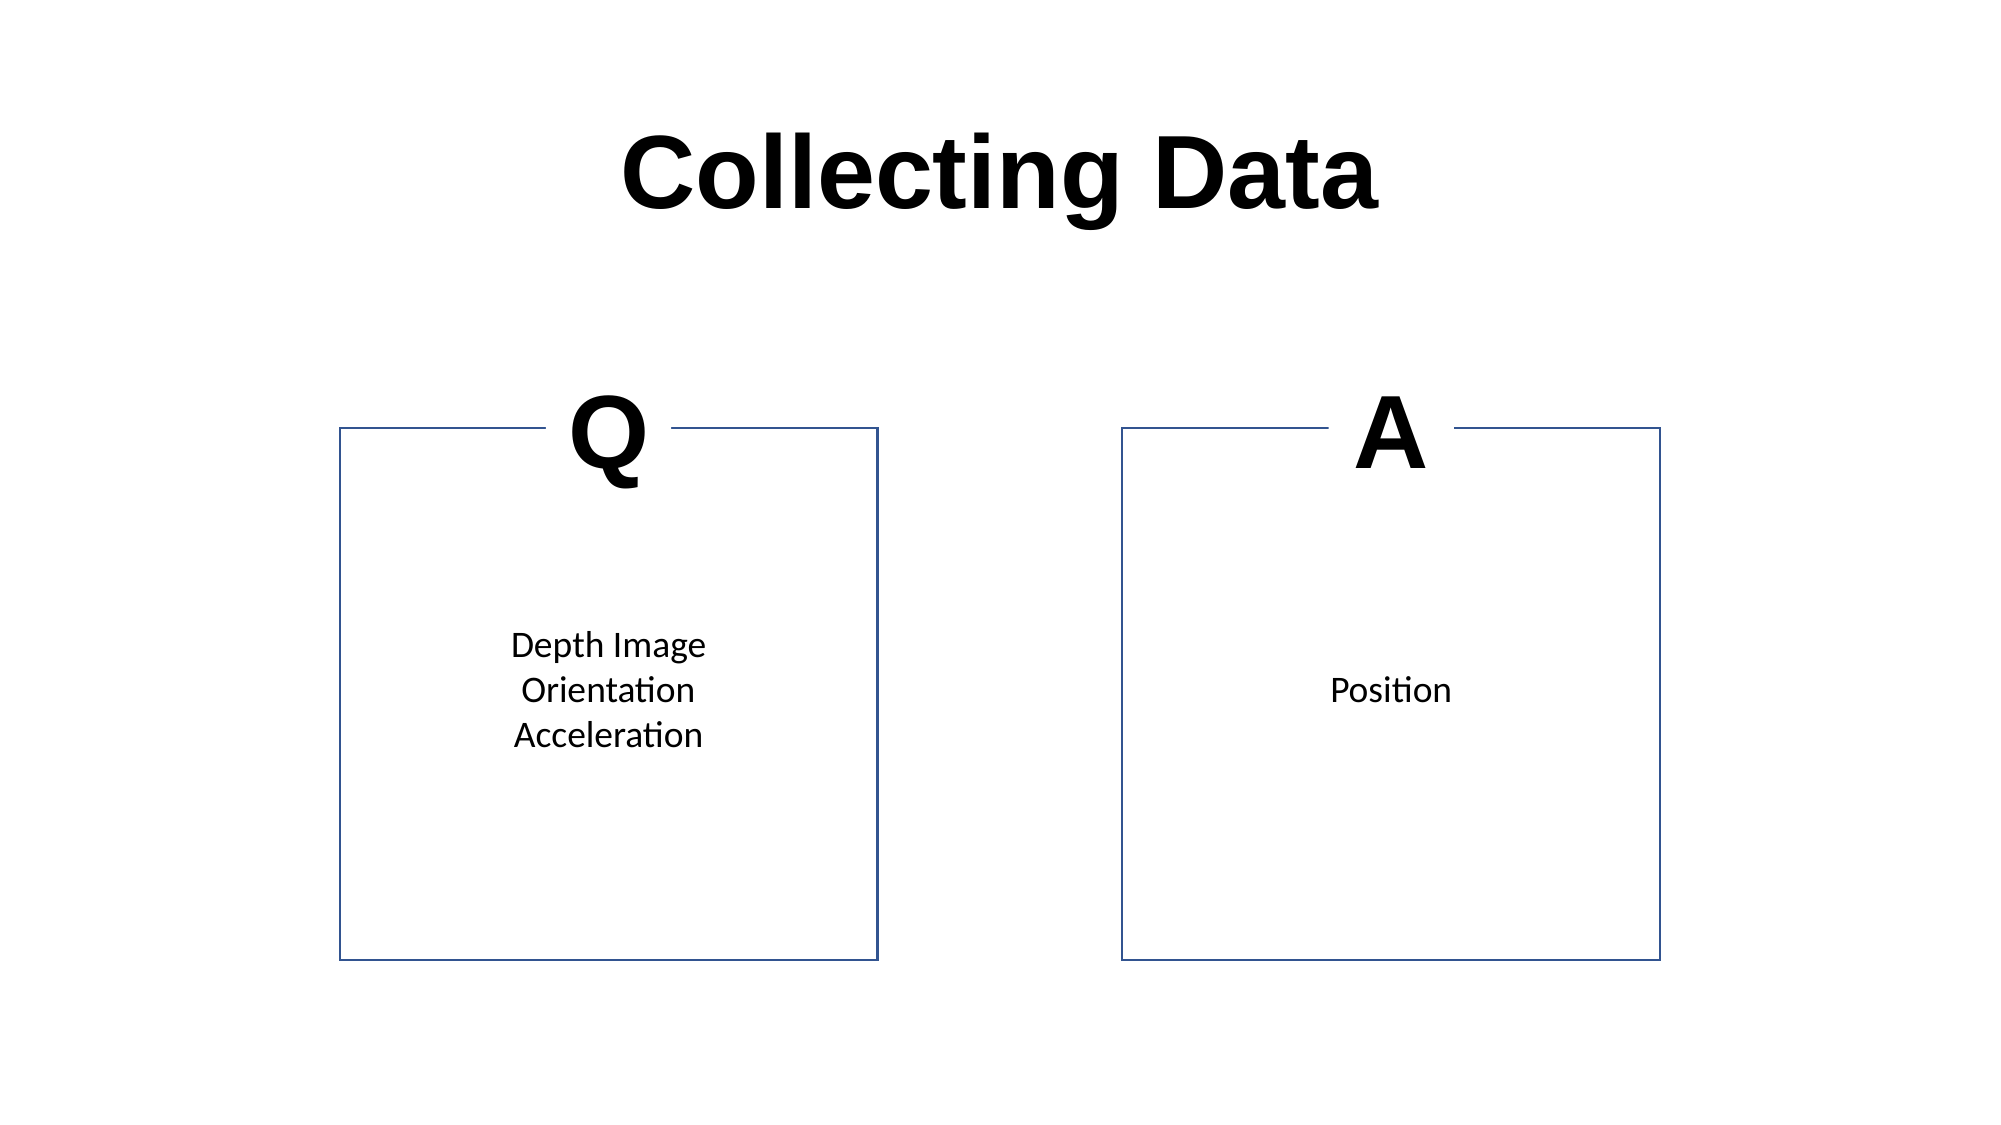

Collecting Data
Q
A

Depth Image
Orientation
Acceleration
Position